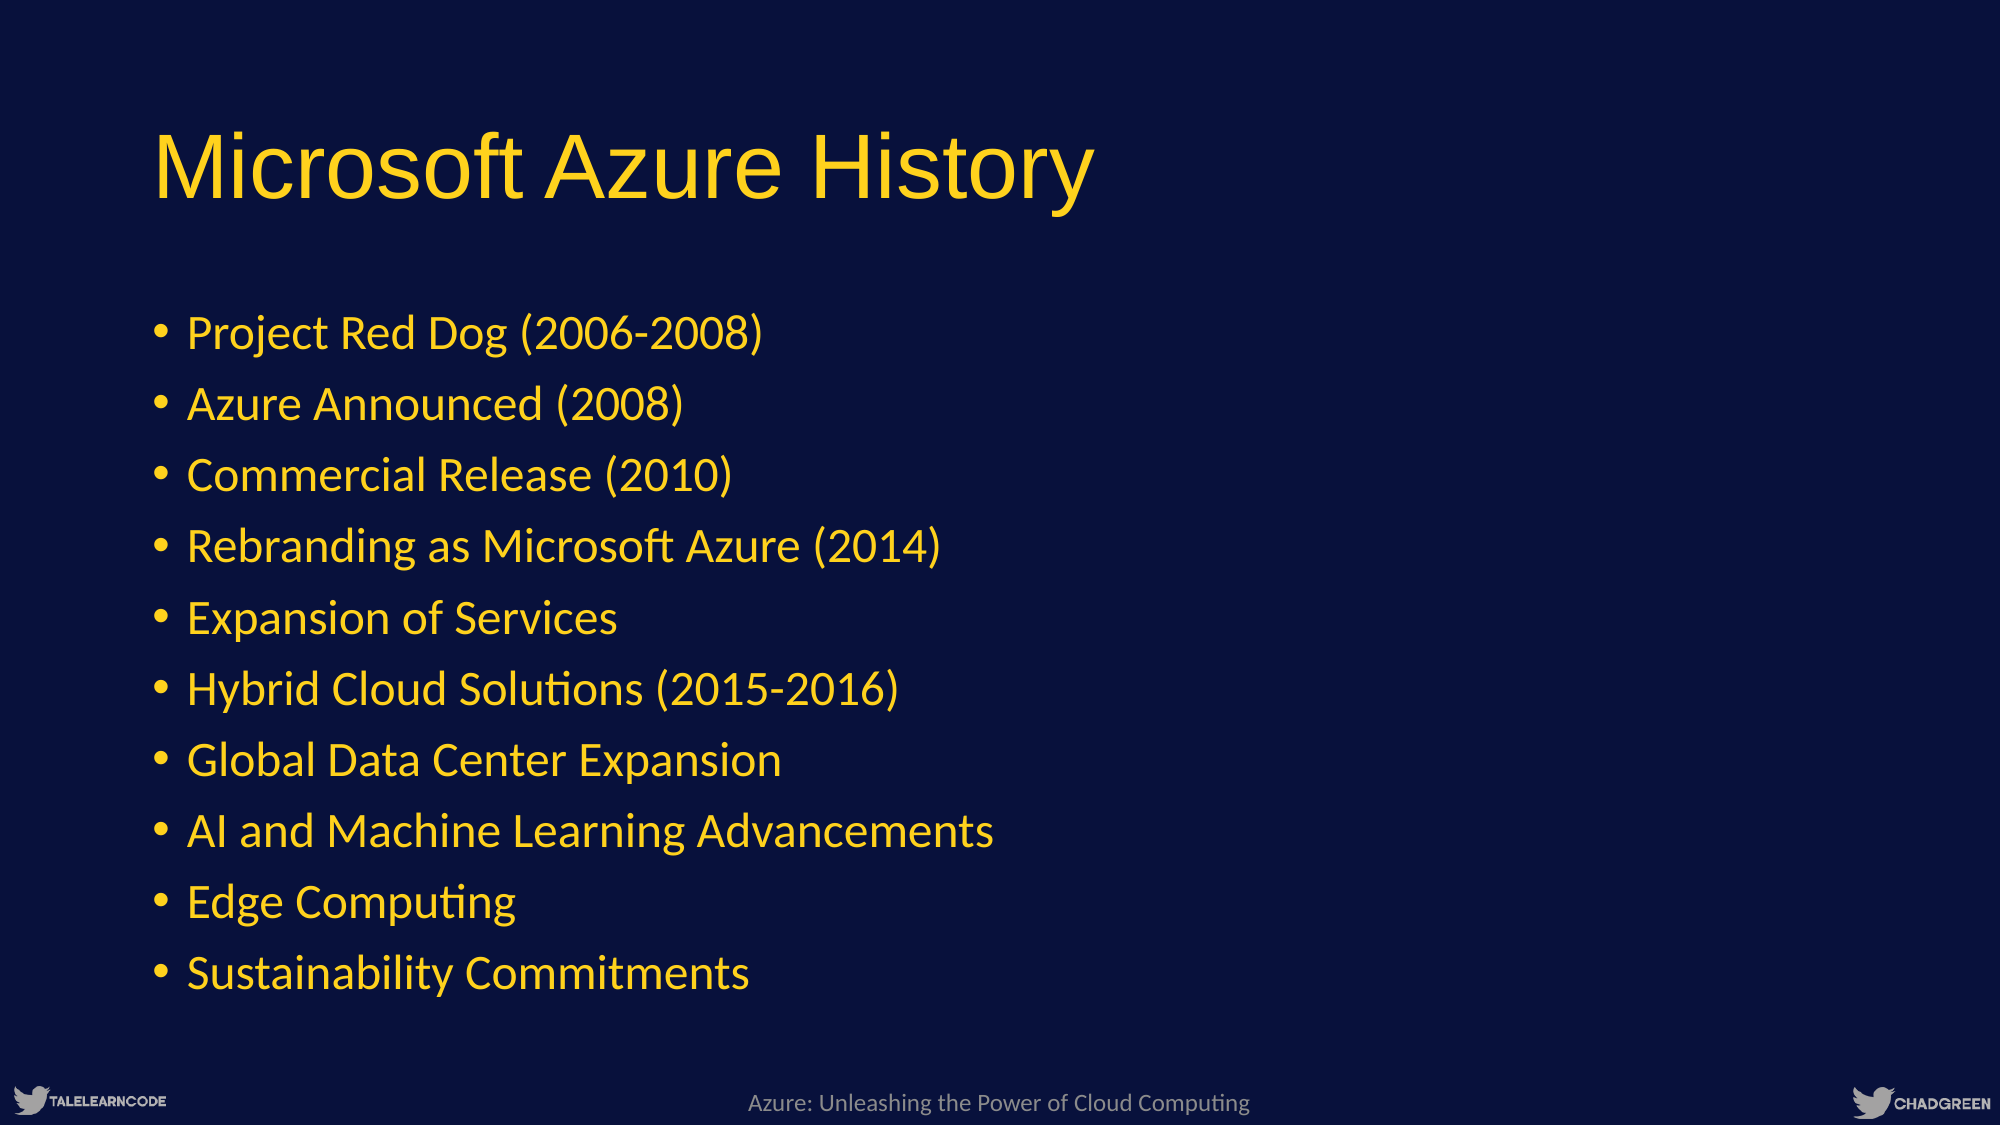

# Microsoft Azure History
Project Red Dog (2006-2008)
Azure Announced (2008)
Commercial Release (2010)
Rebranding as Microsoft Azure (2014)
Expansion of Services
Hybrid Cloud Solutions (2015-2016)
Global Data Center Expansion
AI and Machine Learning Advancements
Edge Computing
Sustainability Commitments